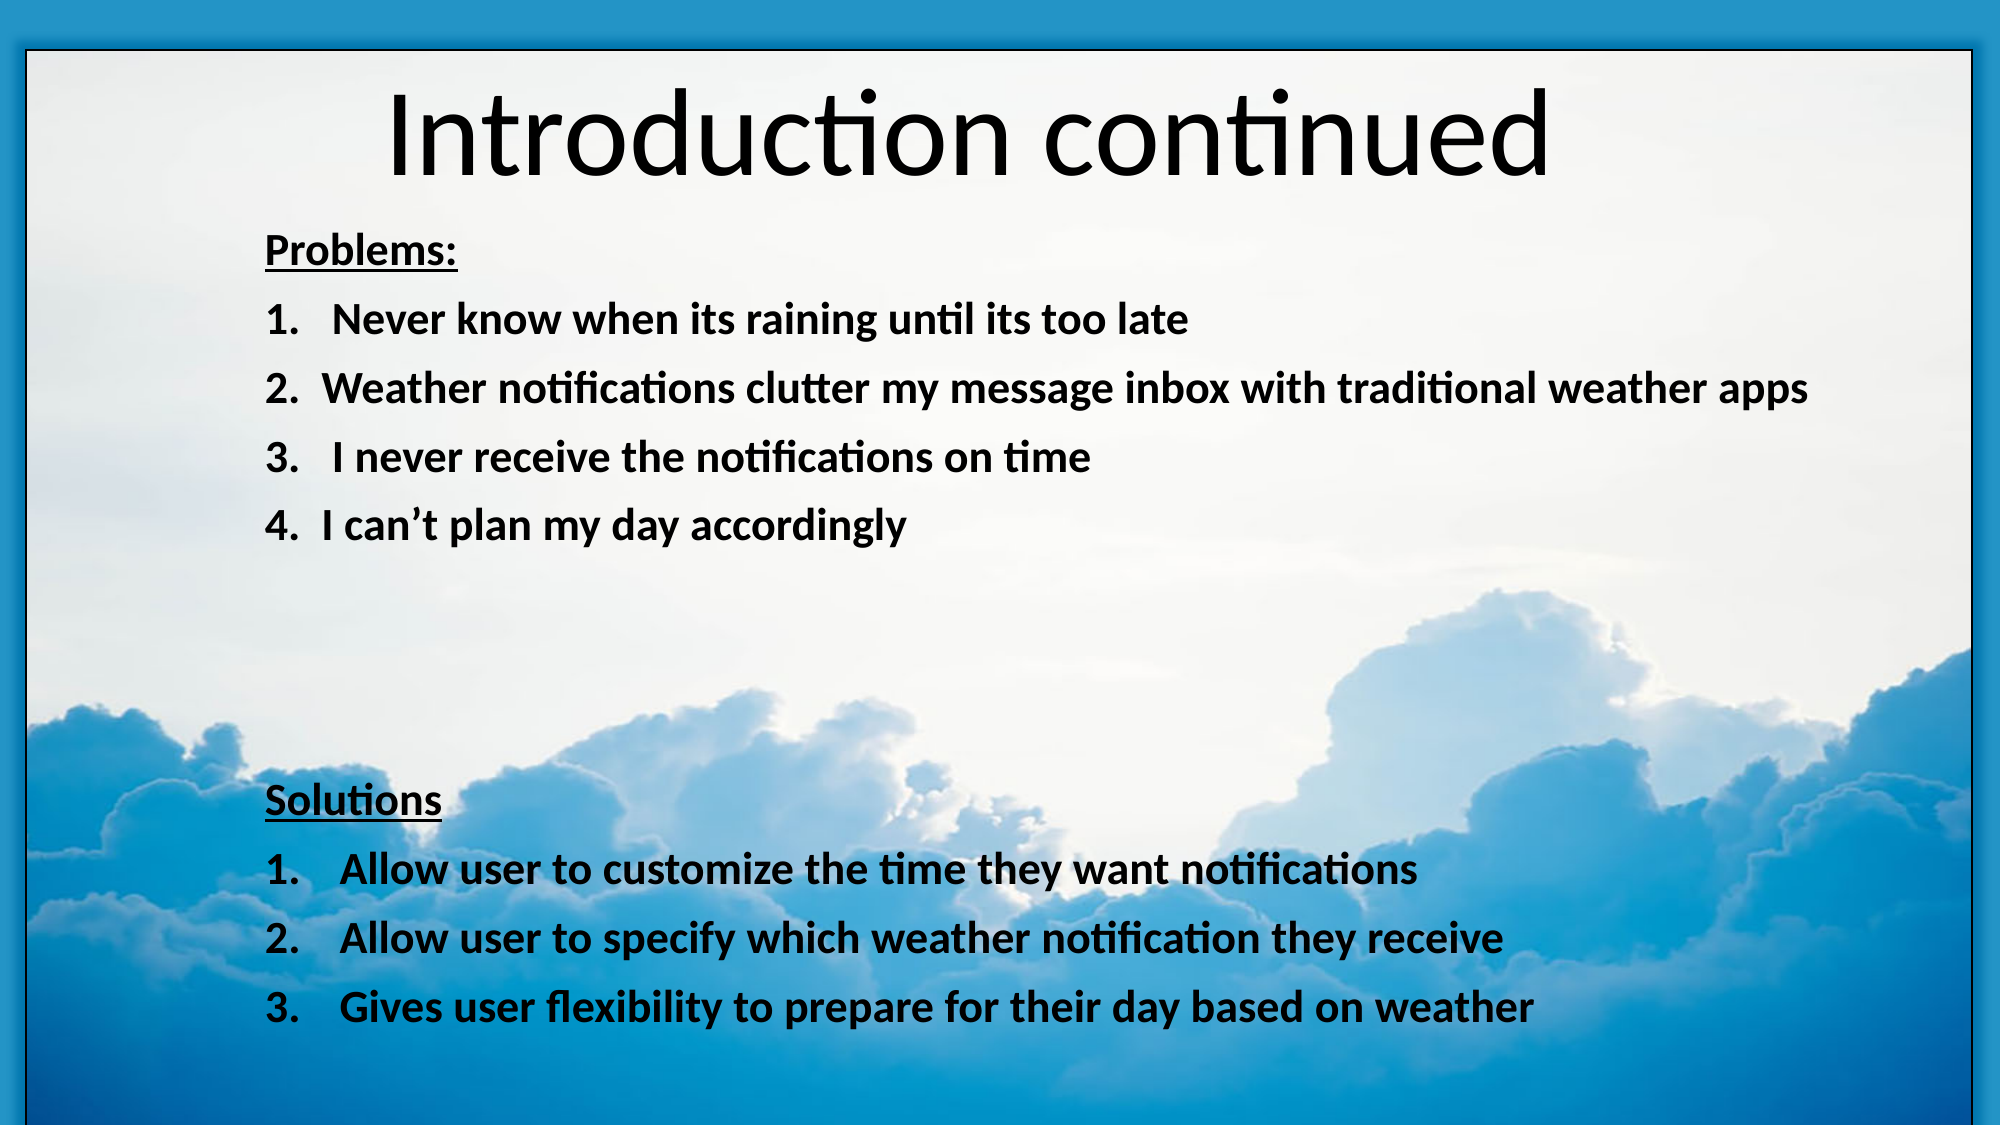

# Introduction continued
Problems:
1.   Never know when its raining until its too late
2.  Weather notifications clutter my message inbox with traditional weather apps
3.   I never receive the notifications on time
4.  I can’t plan my day accordingly

Solutions
Allow user to customize the time they want notifications
Allow user to specify which weather notification they receive
Gives user flexibility to prepare for their day based on weather